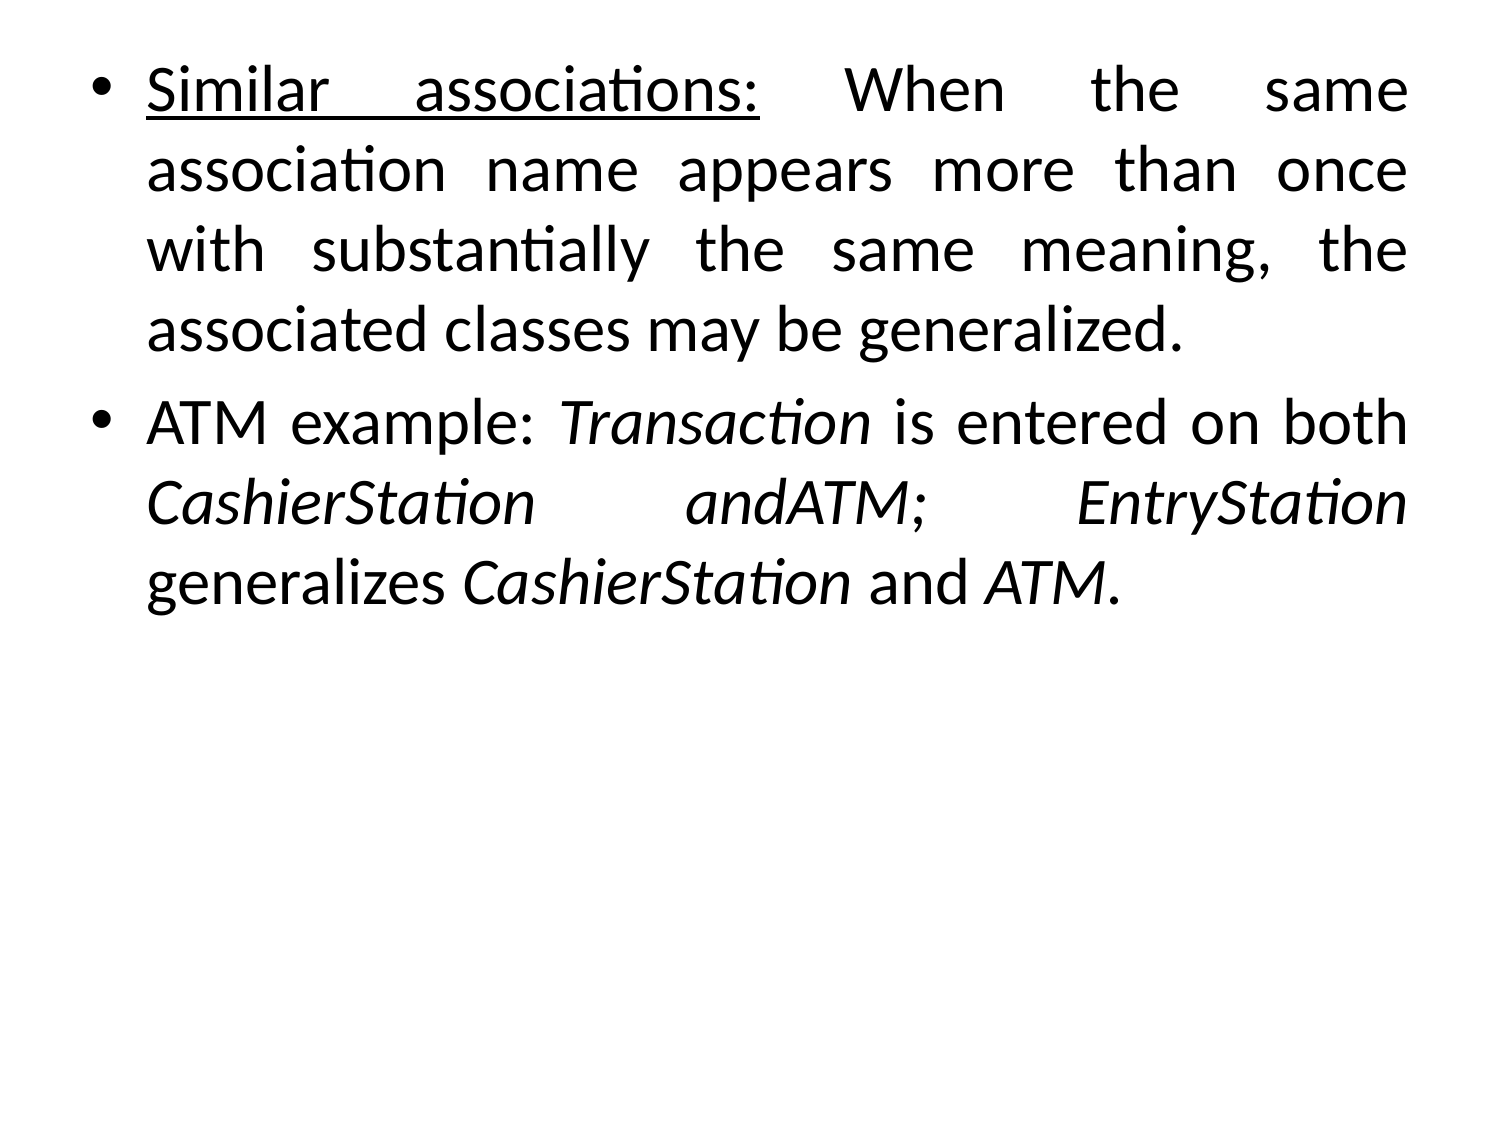

Similar associations: When the same association name appears more than once with substantially the same meaning, the associated classes may be generalized.
ATM example: Transaction is entered on both CashierStation andATM; EntryStation generalizes CashierStation and ATM.